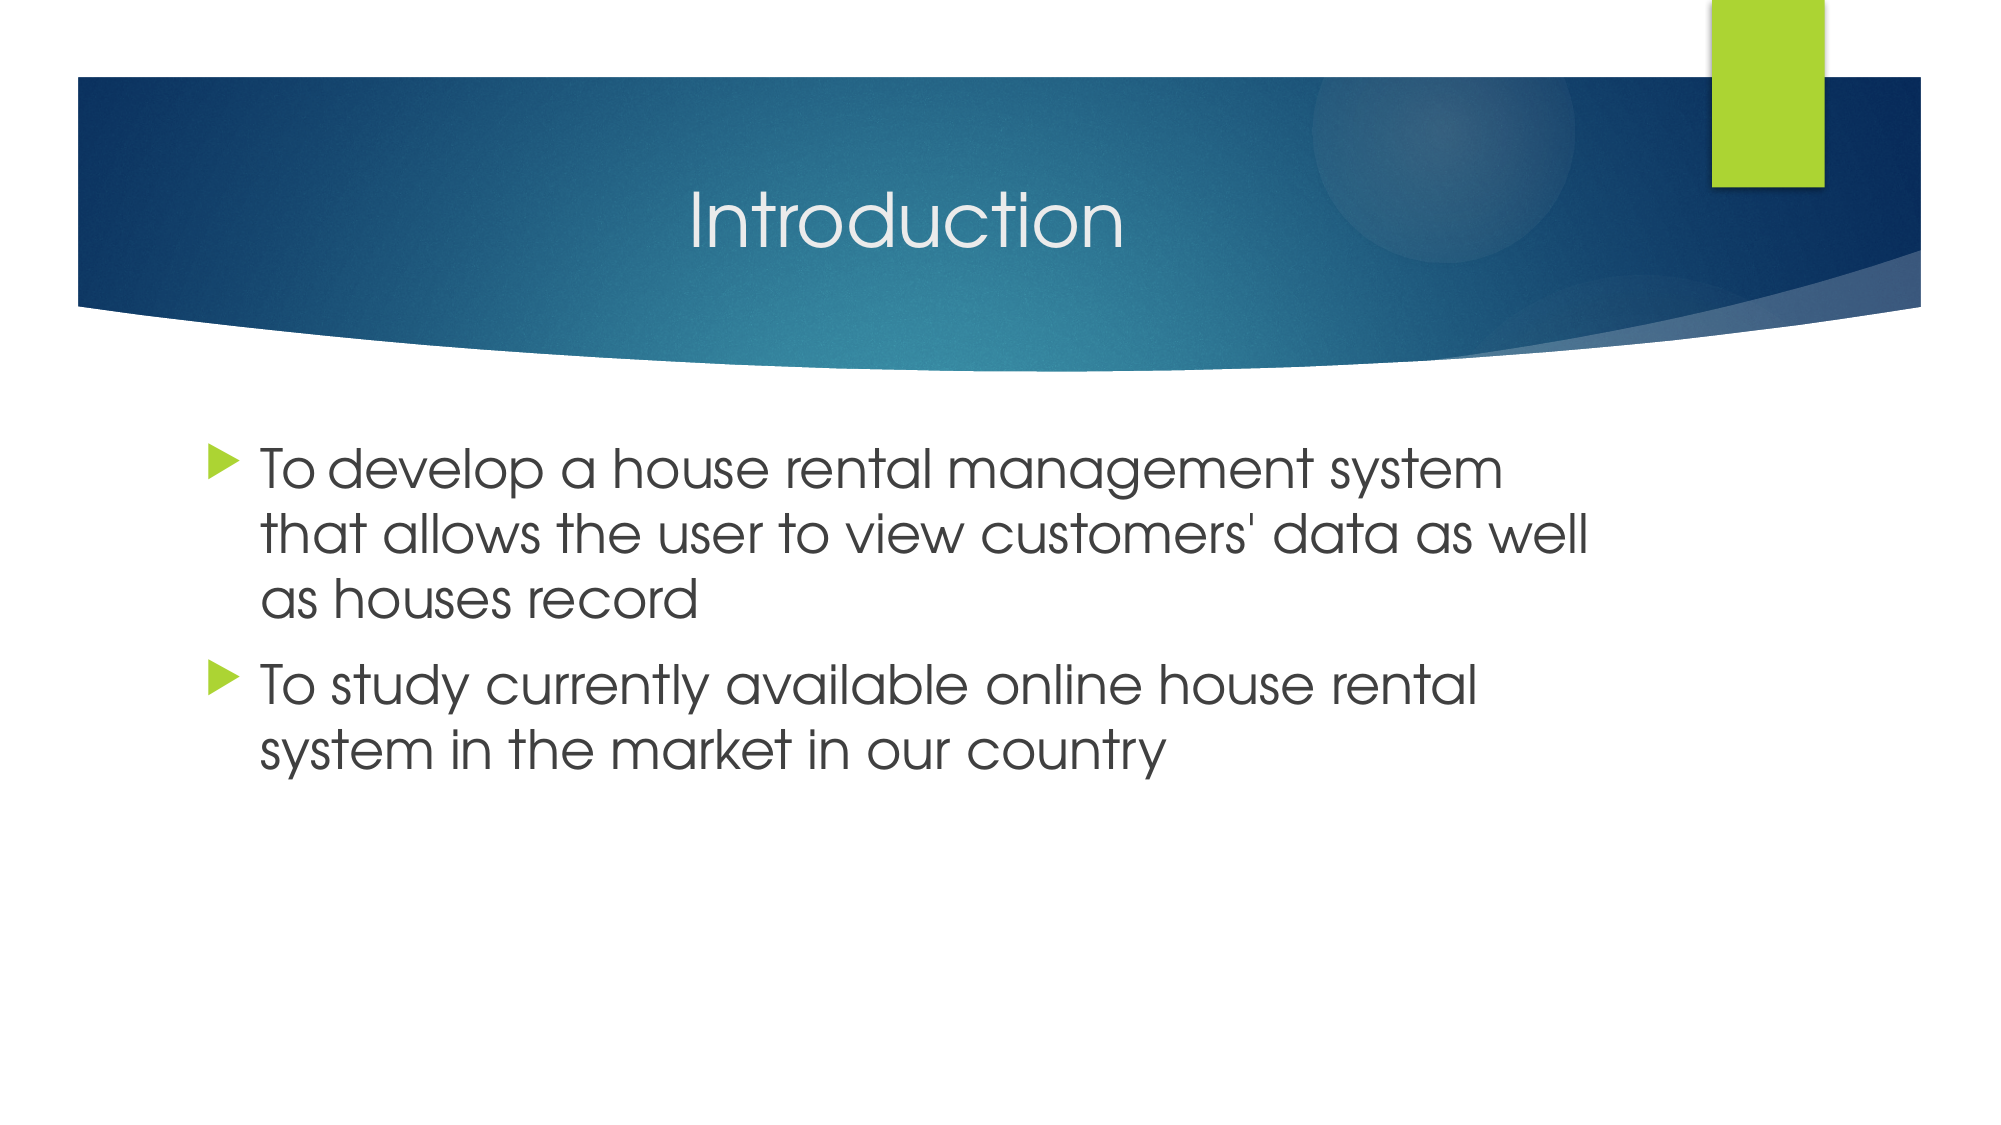

# Introduction
To develop a house rental management system that allows the user to view customers' data as well as houses record
To study currently available online house rental system in the market in our country